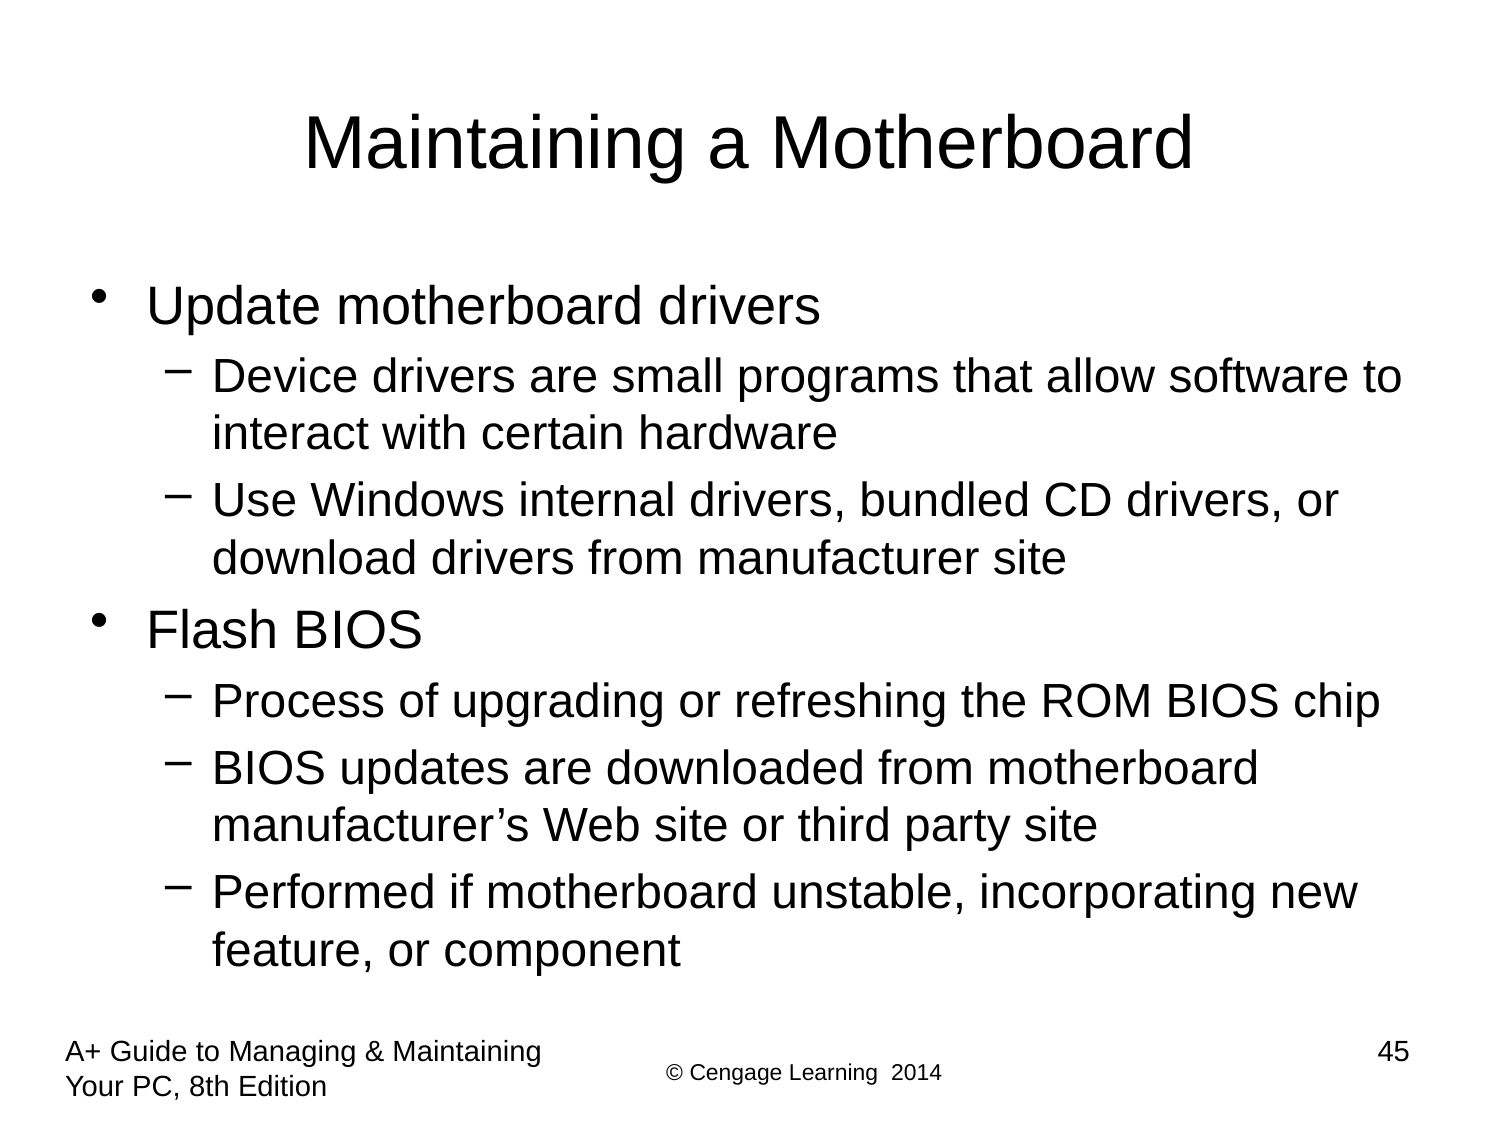

# Maintaining a Motherboard
Update motherboard drivers
Device drivers are small programs that allow software to interact with certain hardware
Use Windows internal drivers, bundled CD drivers, or download drivers from manufacturer site
Flash BIOS
Process of upgrading or refreshing the ROM BIOS chip
BIOS updates are downloaded from motherboard manufacturer’s Web site or third party site
Performed if motherboard unstable, incorporating new feature, or component
45
A+ Guide to Managing & Maintaining Your PC, 8th Edition